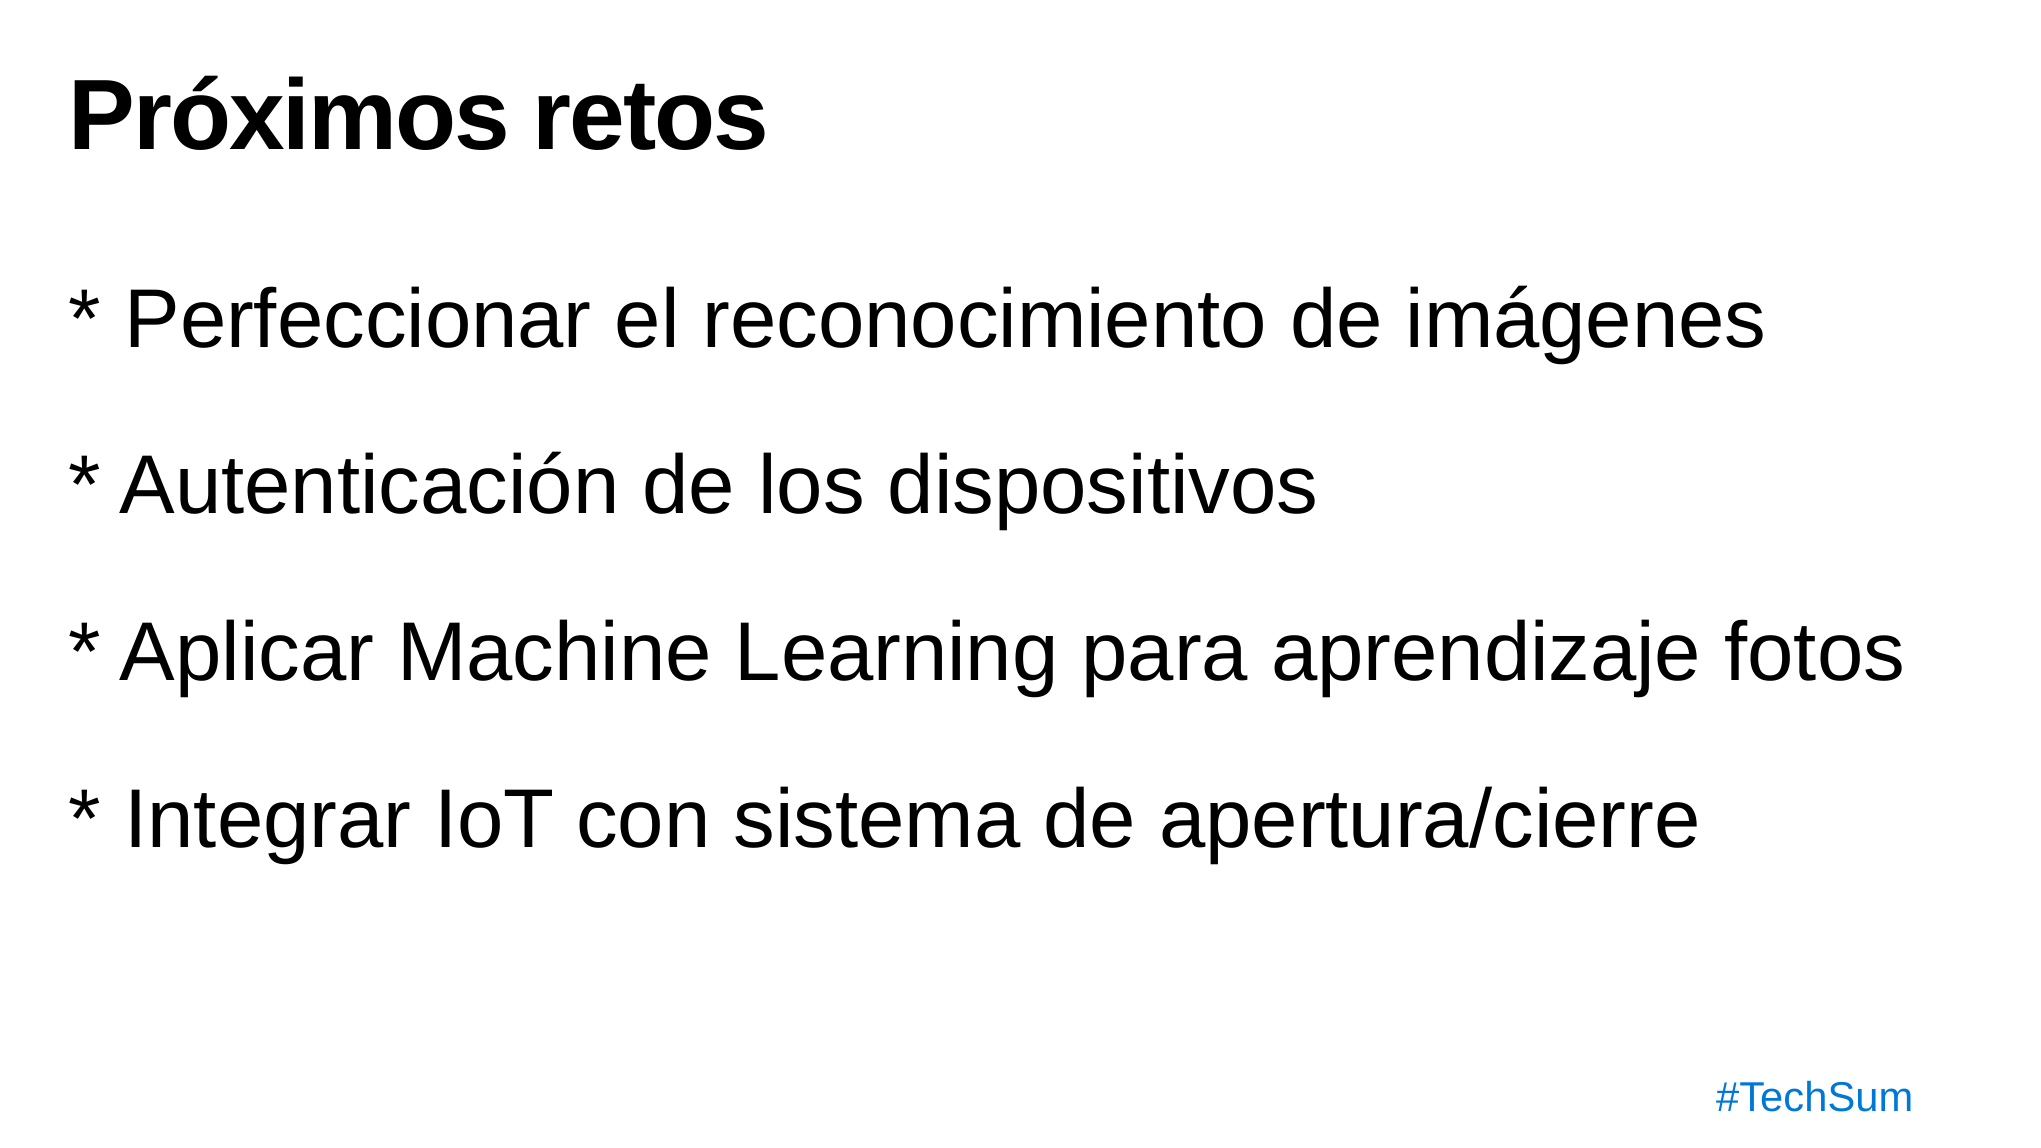

# Próximos retos
* Perfeccionar el reconocimiento de imágenes
* Autenticación de los dispositivos
* Aplicar Machine Learning para aprendizaje fotos
* Integrar IoT con sistema de apertura/cierre